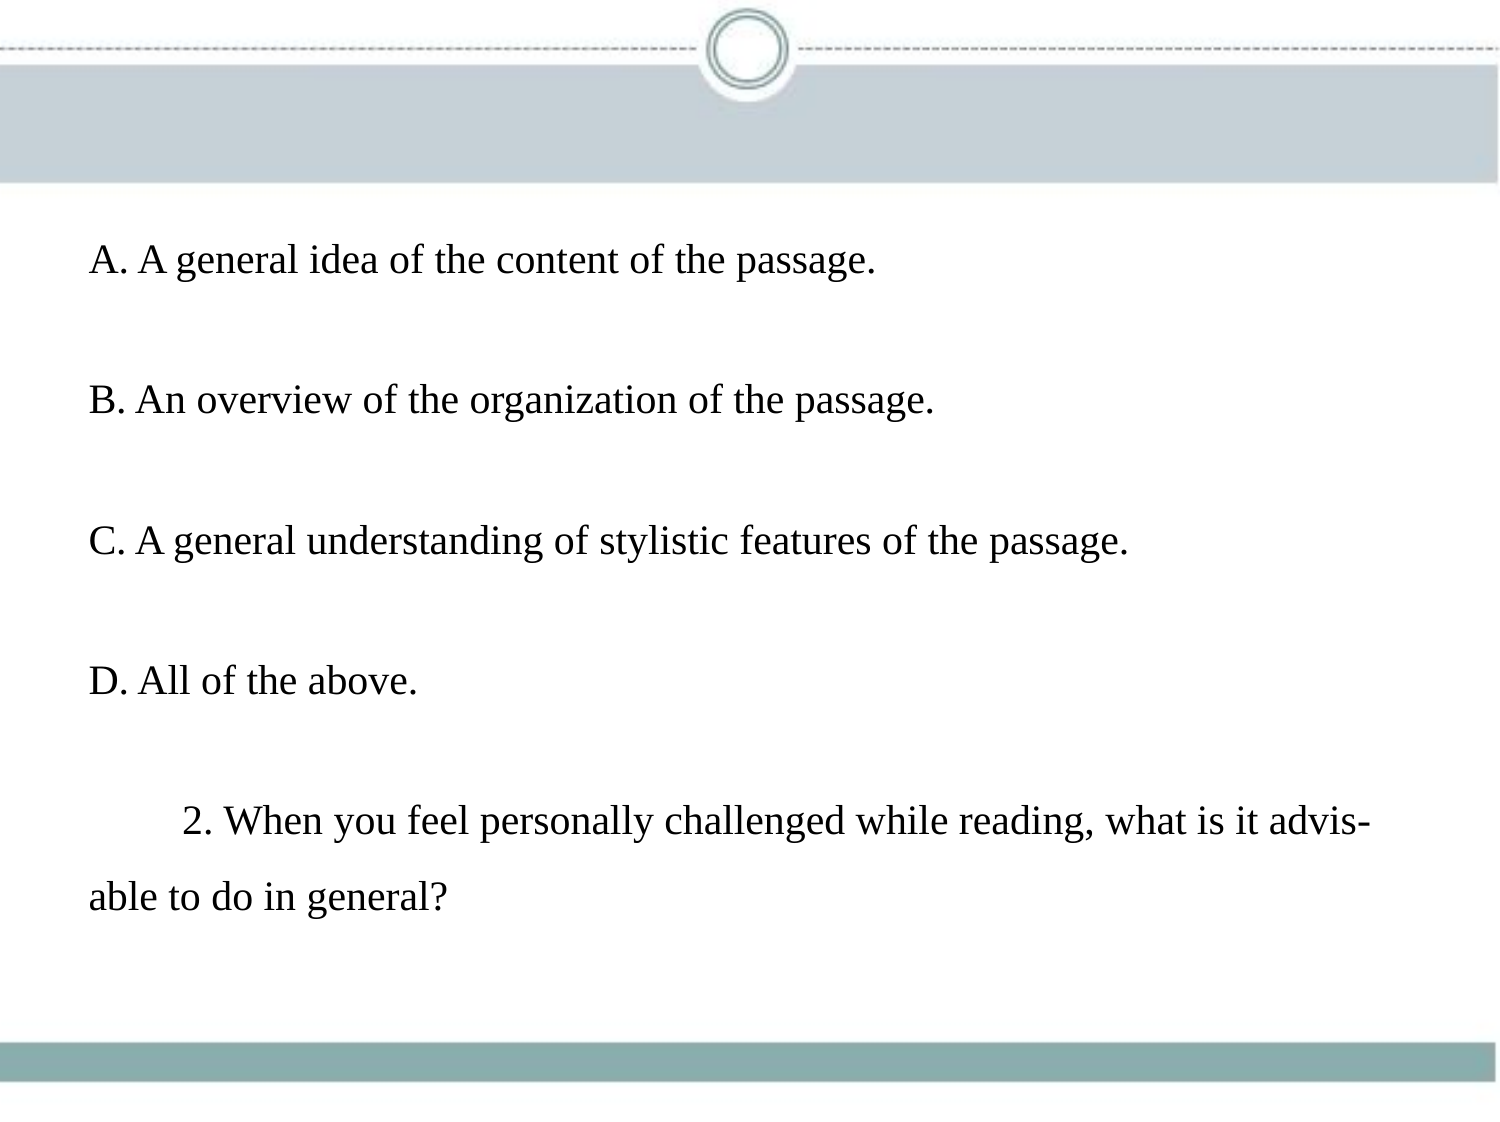

A. A general idea of the content of the passage.
B. An overview of the organization of the passage.
C. A general understanding of stylistic features of the passage.
D. All of the above.
　　2. When you feel personally challenged while reading, what is it advis-
able to do in general?